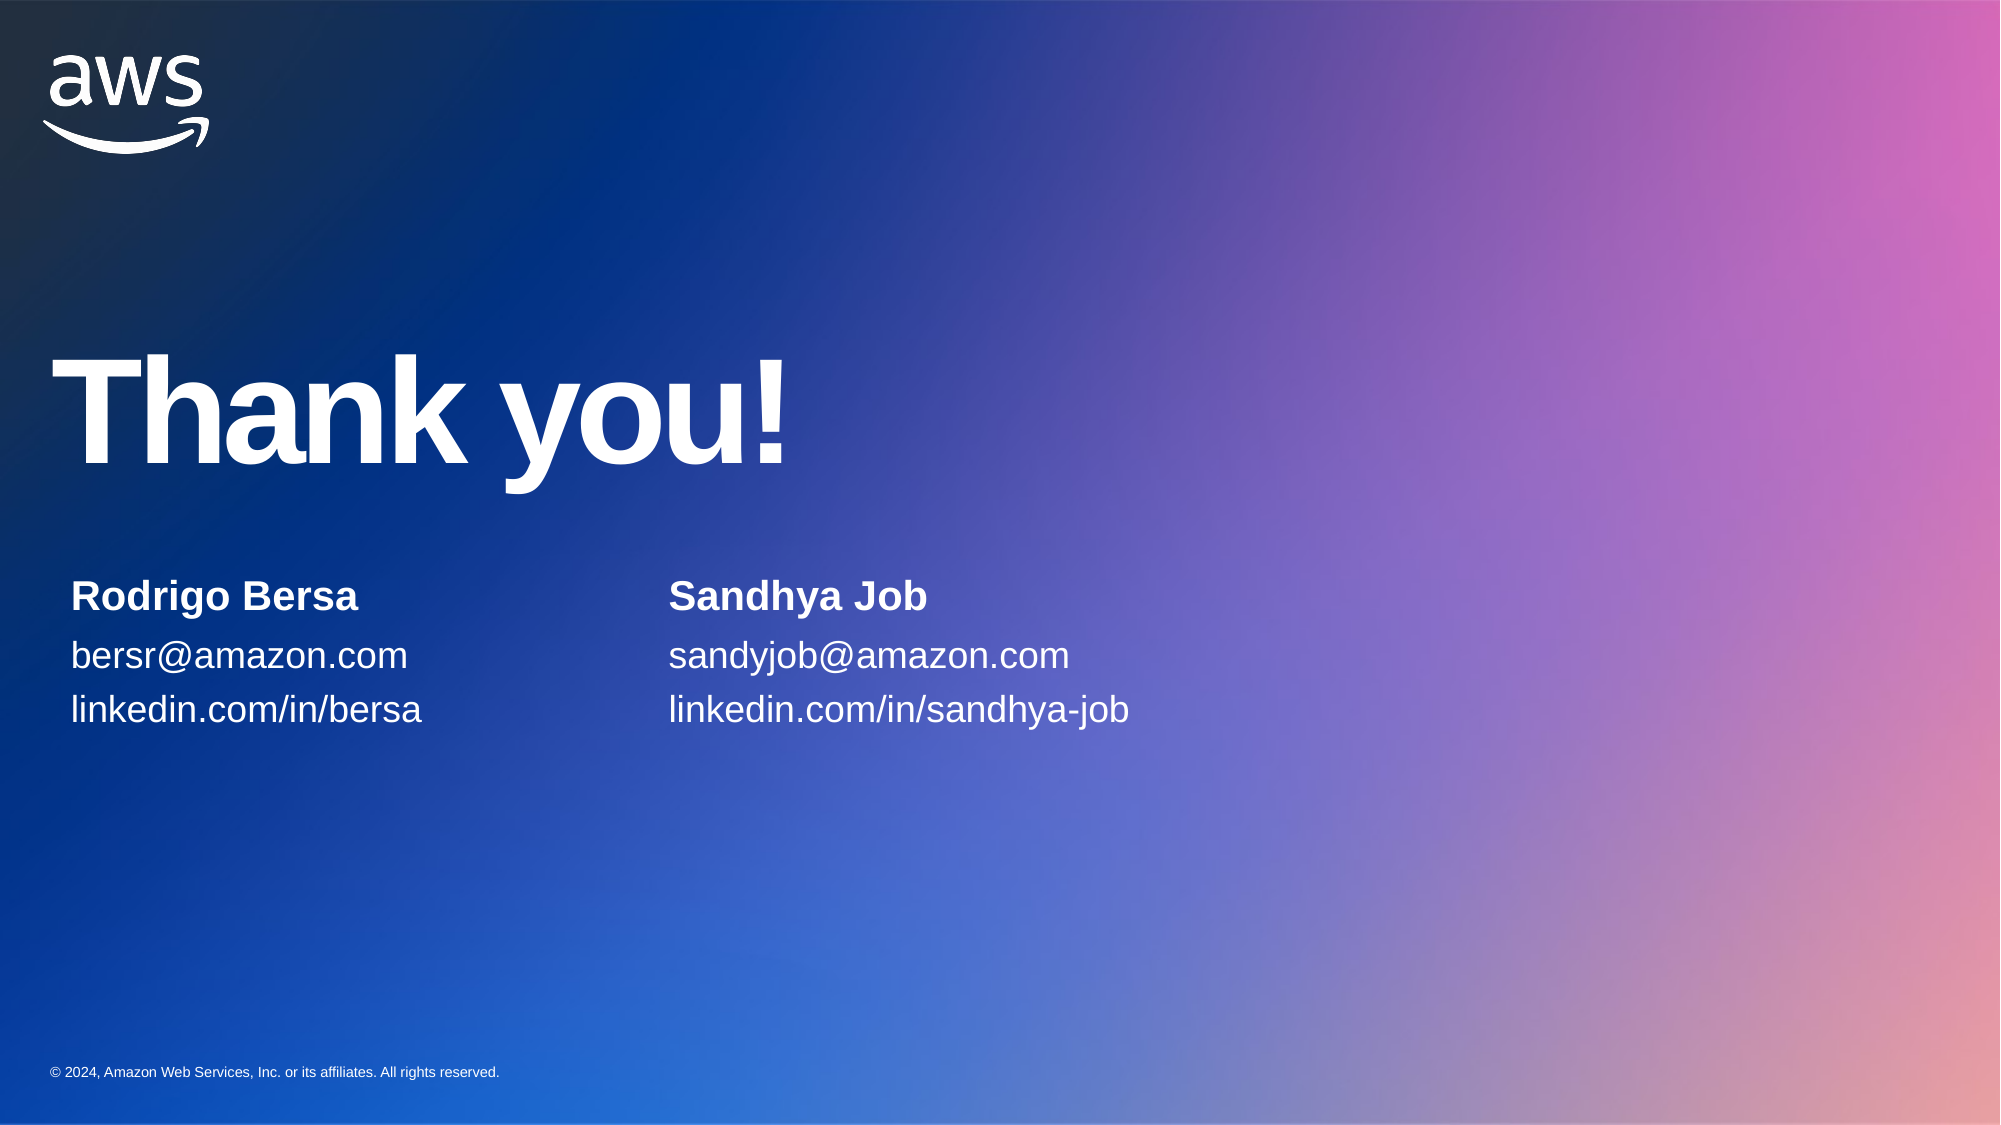

# Thank you
Rodrigo Bersa
Sandhya Job
bersr@amazon.com
linkedin.com/in/bersa
sandyjob@amazon.com
linkedin.com/in/sandhya-job